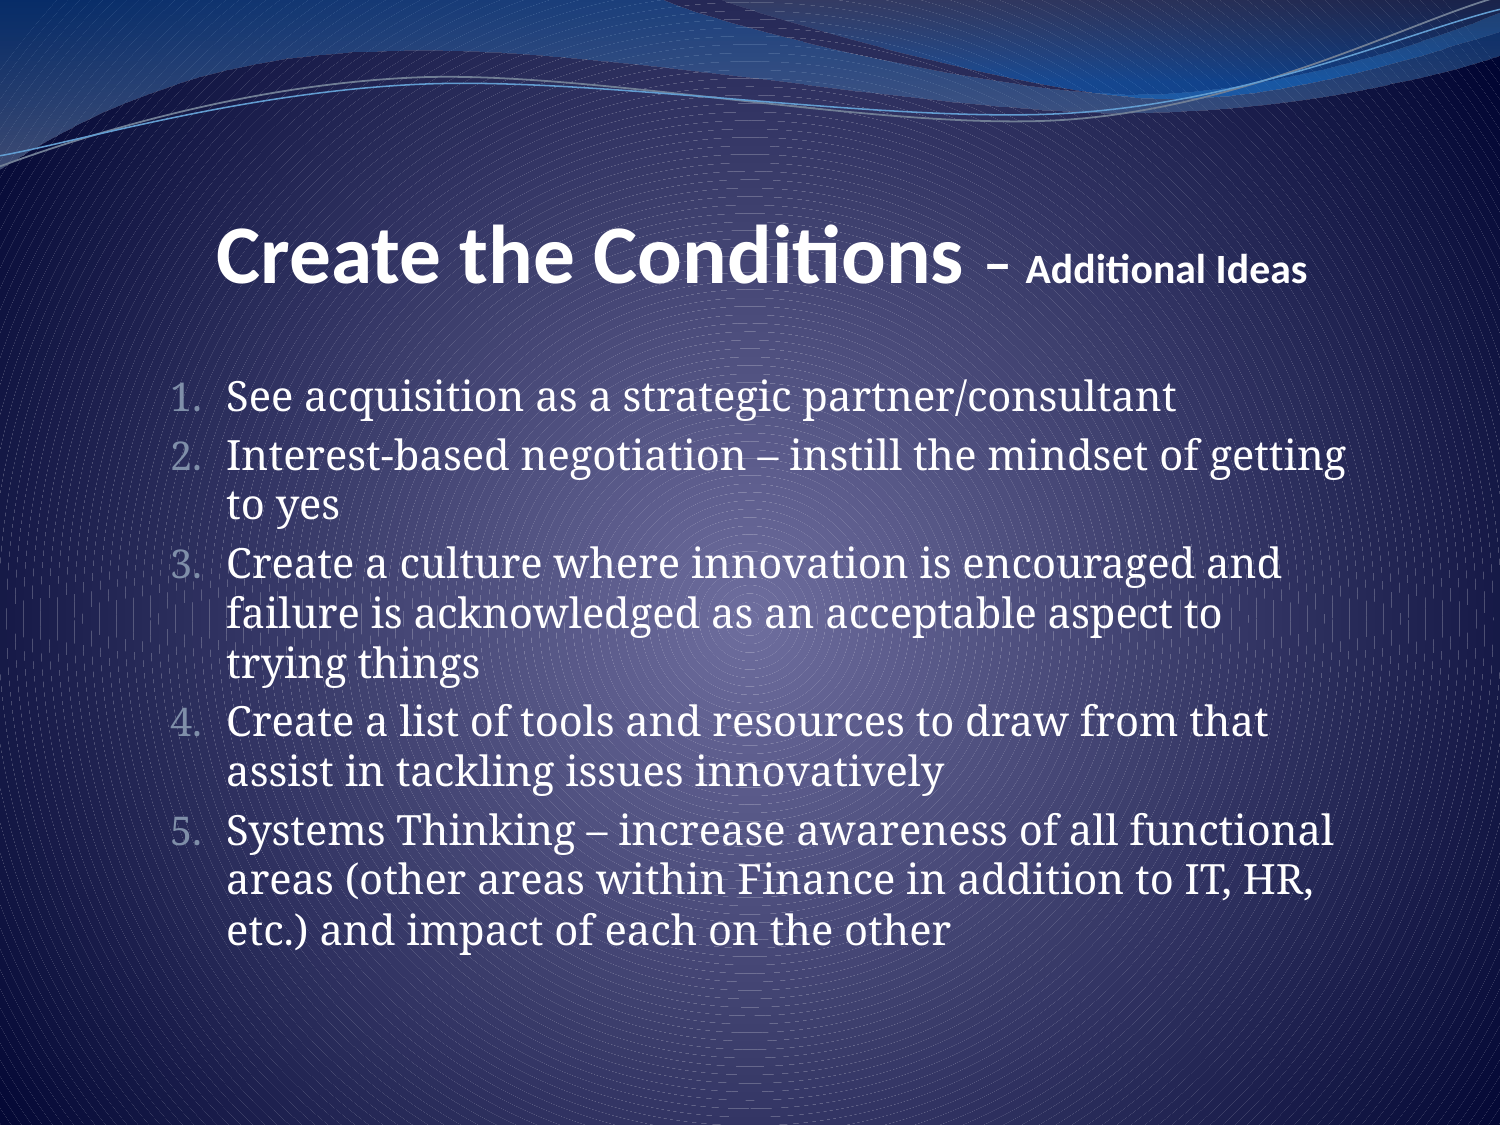

# Create the Conditions – Additional Ideas
See acquisition as a strategic partner/consultant
Interest-based negotiation – instill the mindset of getting to yes
Create a culture where innovation is encouraged and failure is acknowledged as an acceptable aspect to trying things
Create a list of tools and resources to draw from that assist in tackling issues innovatively
Systems Thinking – increase awareness of all functional areas (other areas within Finance in addition to IT, HR, etc.) and impact of each on the other